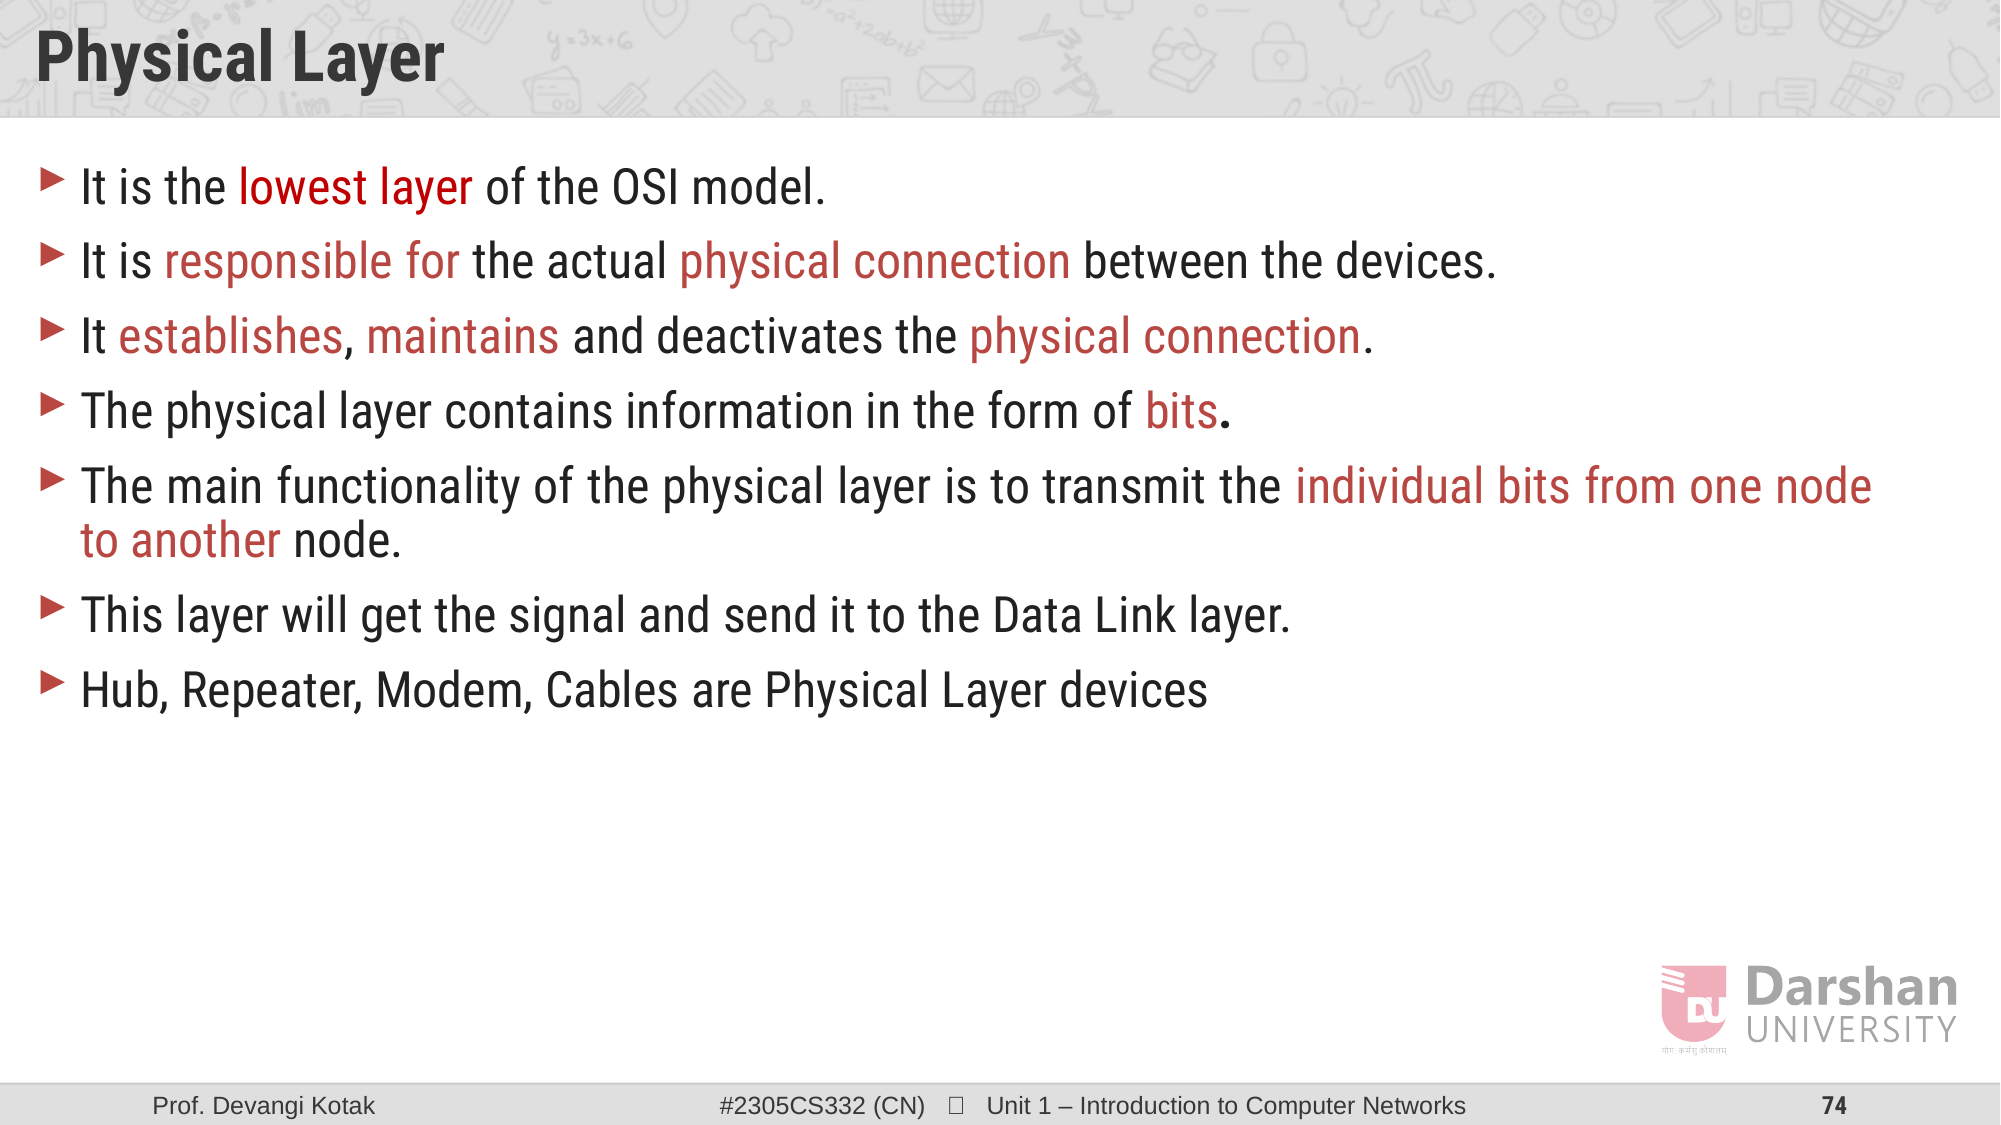

# Physical Layer
It is the lowest layer of the OSI model.
It is responsible for the actual physical connection between the devices.
It establishes, maintains and deactivates the physical connection.
The physical layer contains information in the form of bits.
The main functionality of the physical layer is to transmit the individual bits from one node to another node.
This layer will get the signal and send it to the Data Link layer.
Hub, Repeater, Modem, Cables are Physical Layer devices